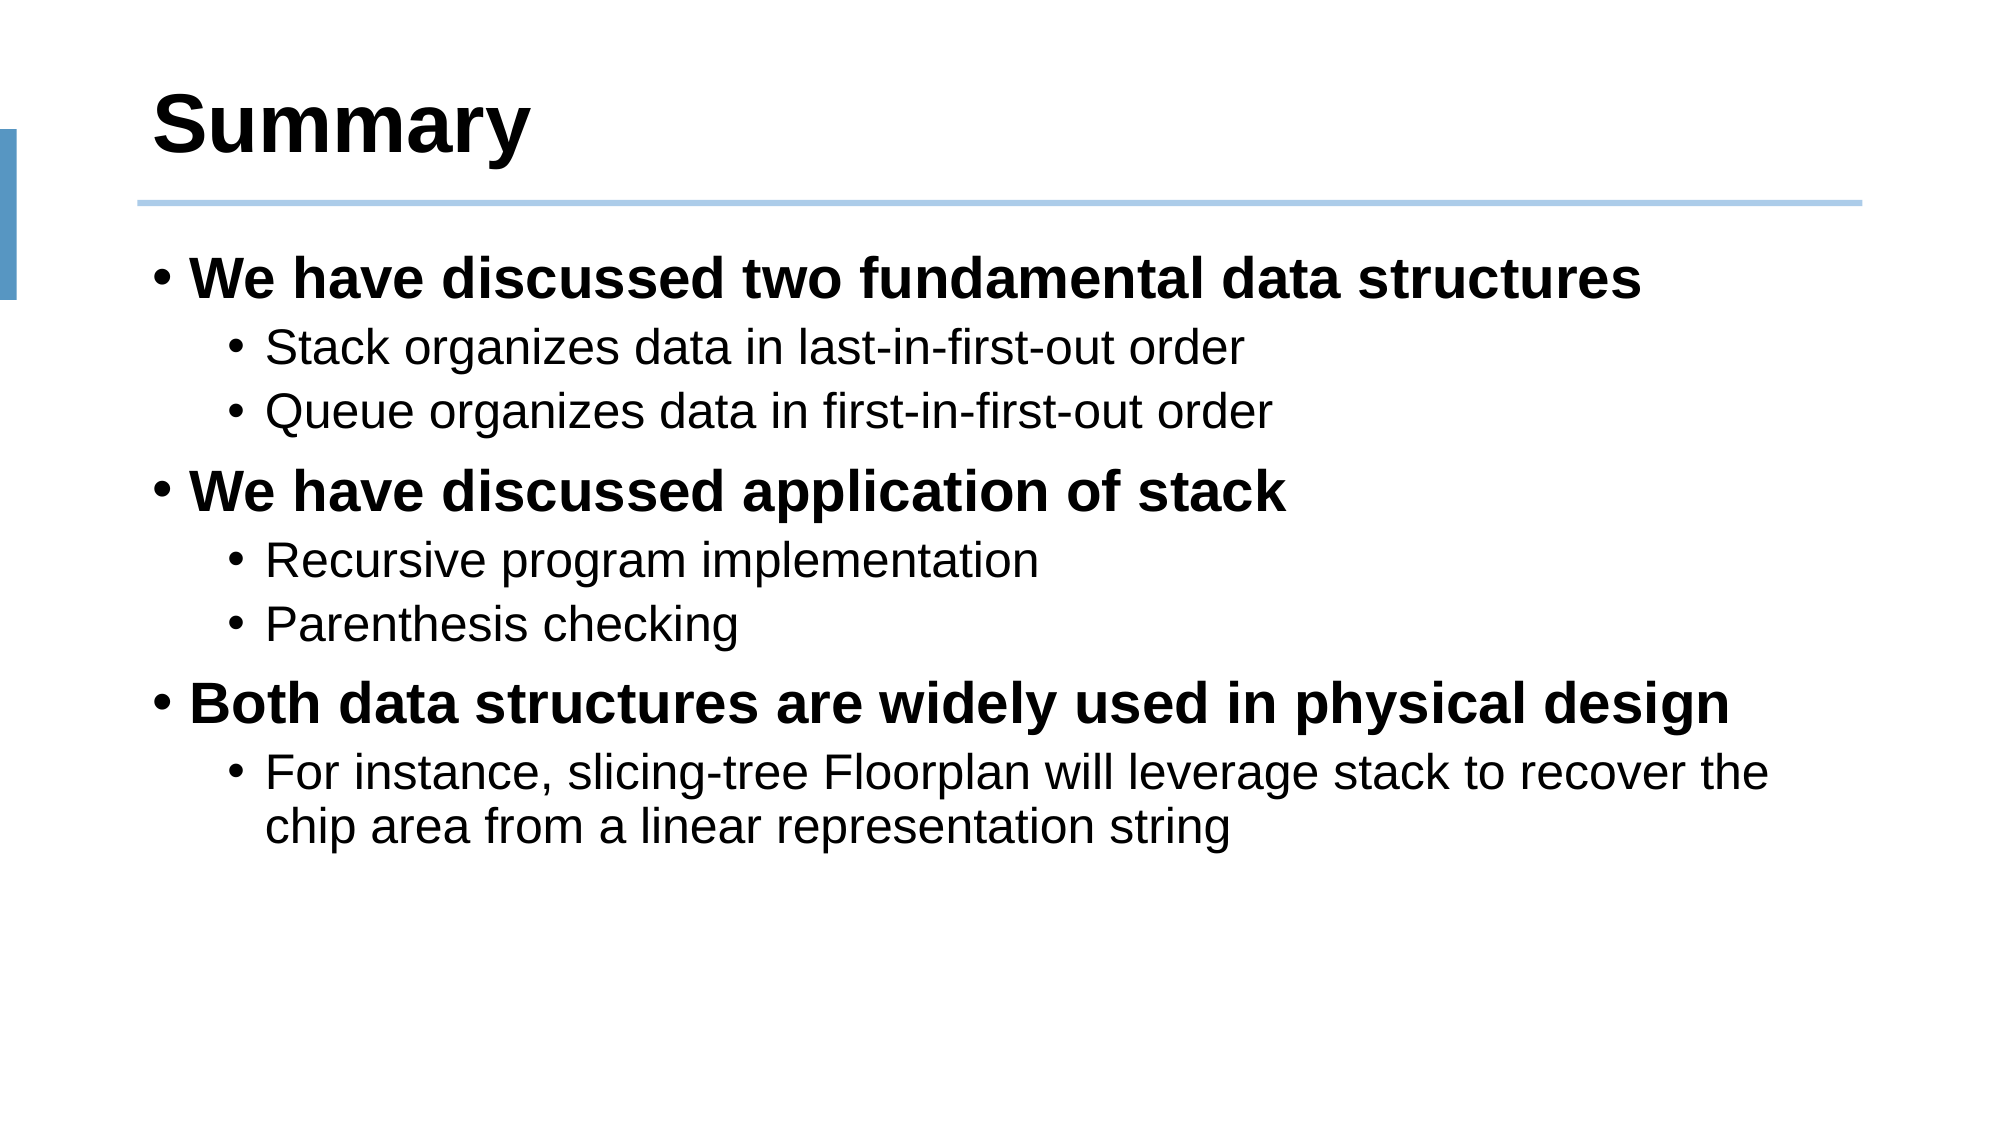

# Summary
We have discussed two fundamental data structures
Stack organizes data in last-in-first-out order
Queue organizes data in first-in-first-out order
We have discussed application of stack
Recursive program implementation
Parenthesis checking
Both data structures are widely used in physical design
For instance, slicing-tree Floorplan will leverage stack to recover the chip area from a linear representation string